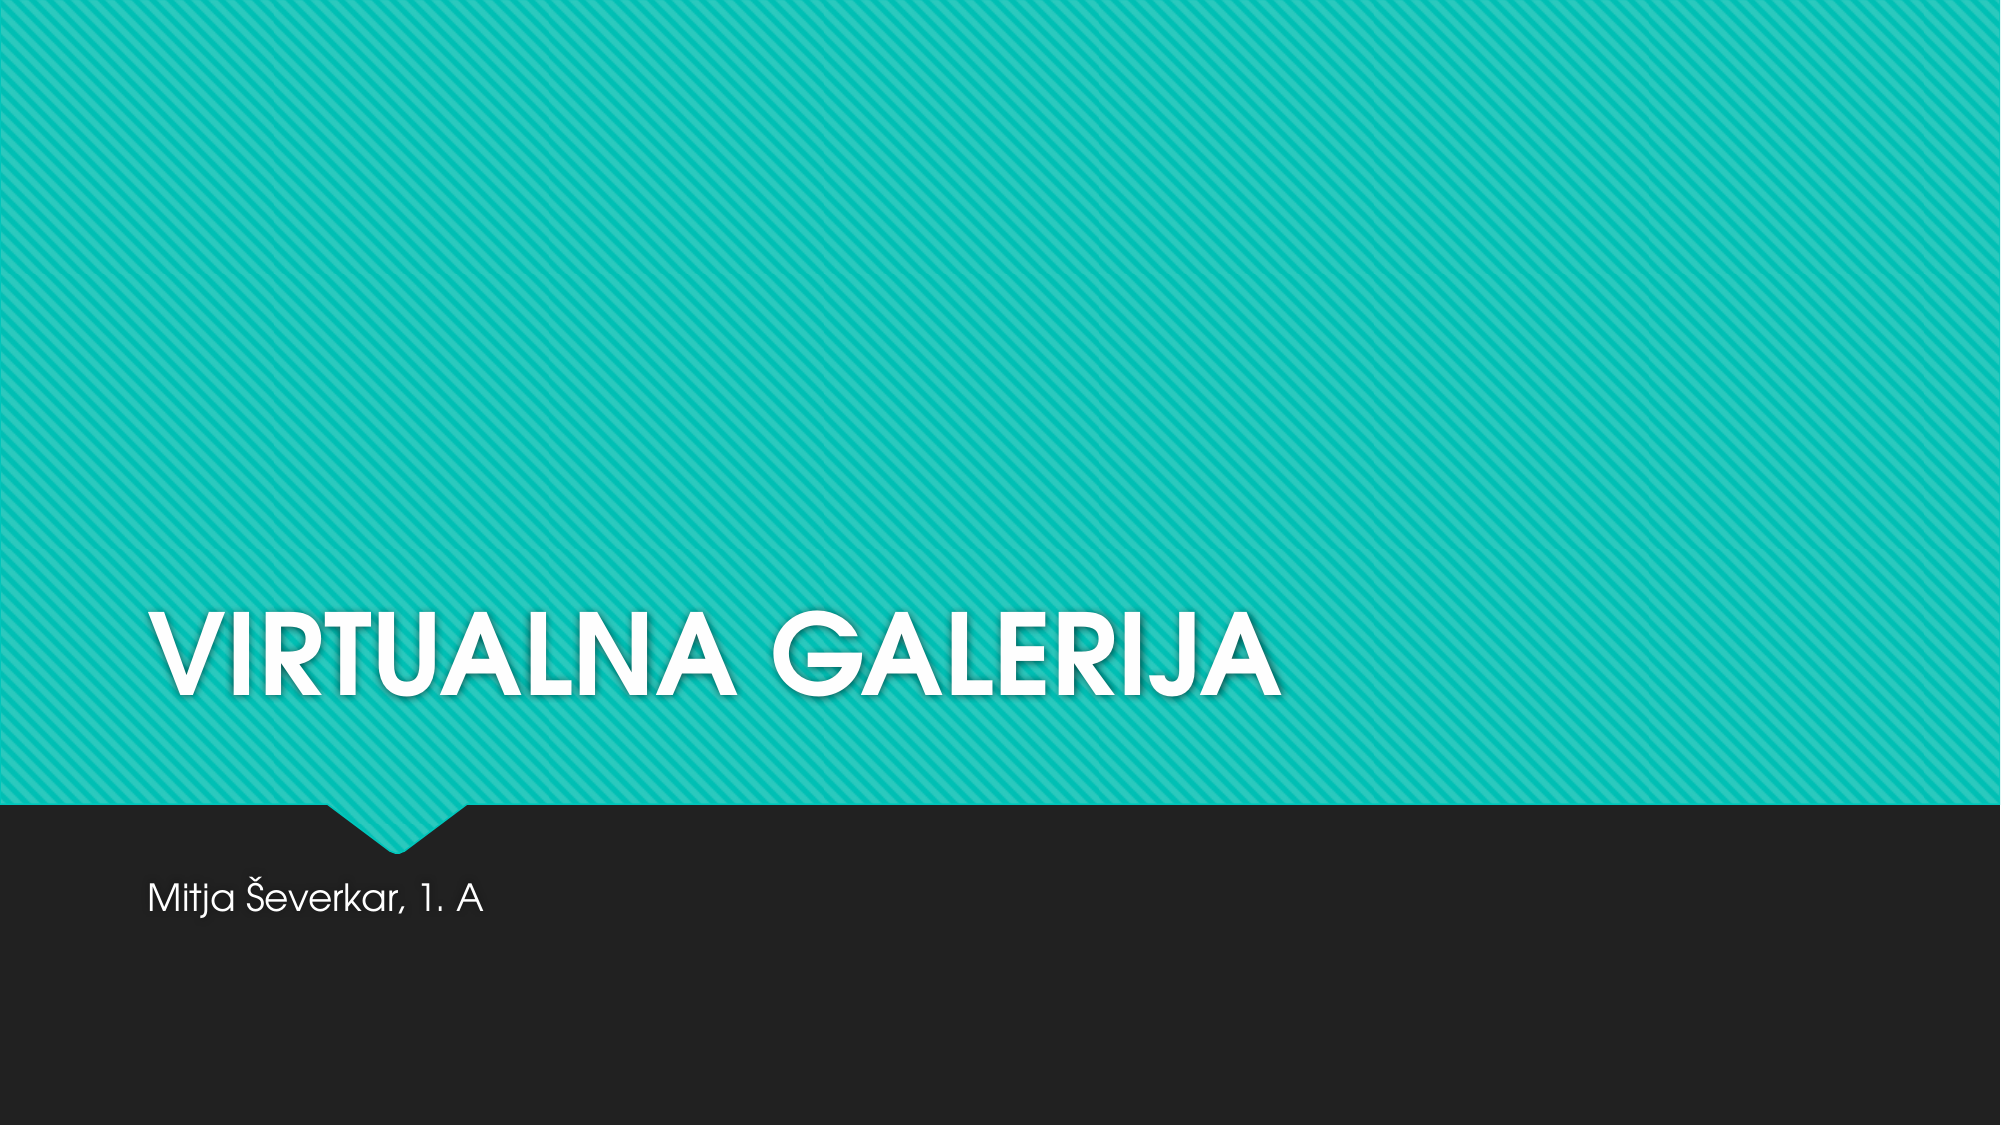

# VIRTUALNA GALERIJA
Mitja Ševerkar, 1. A